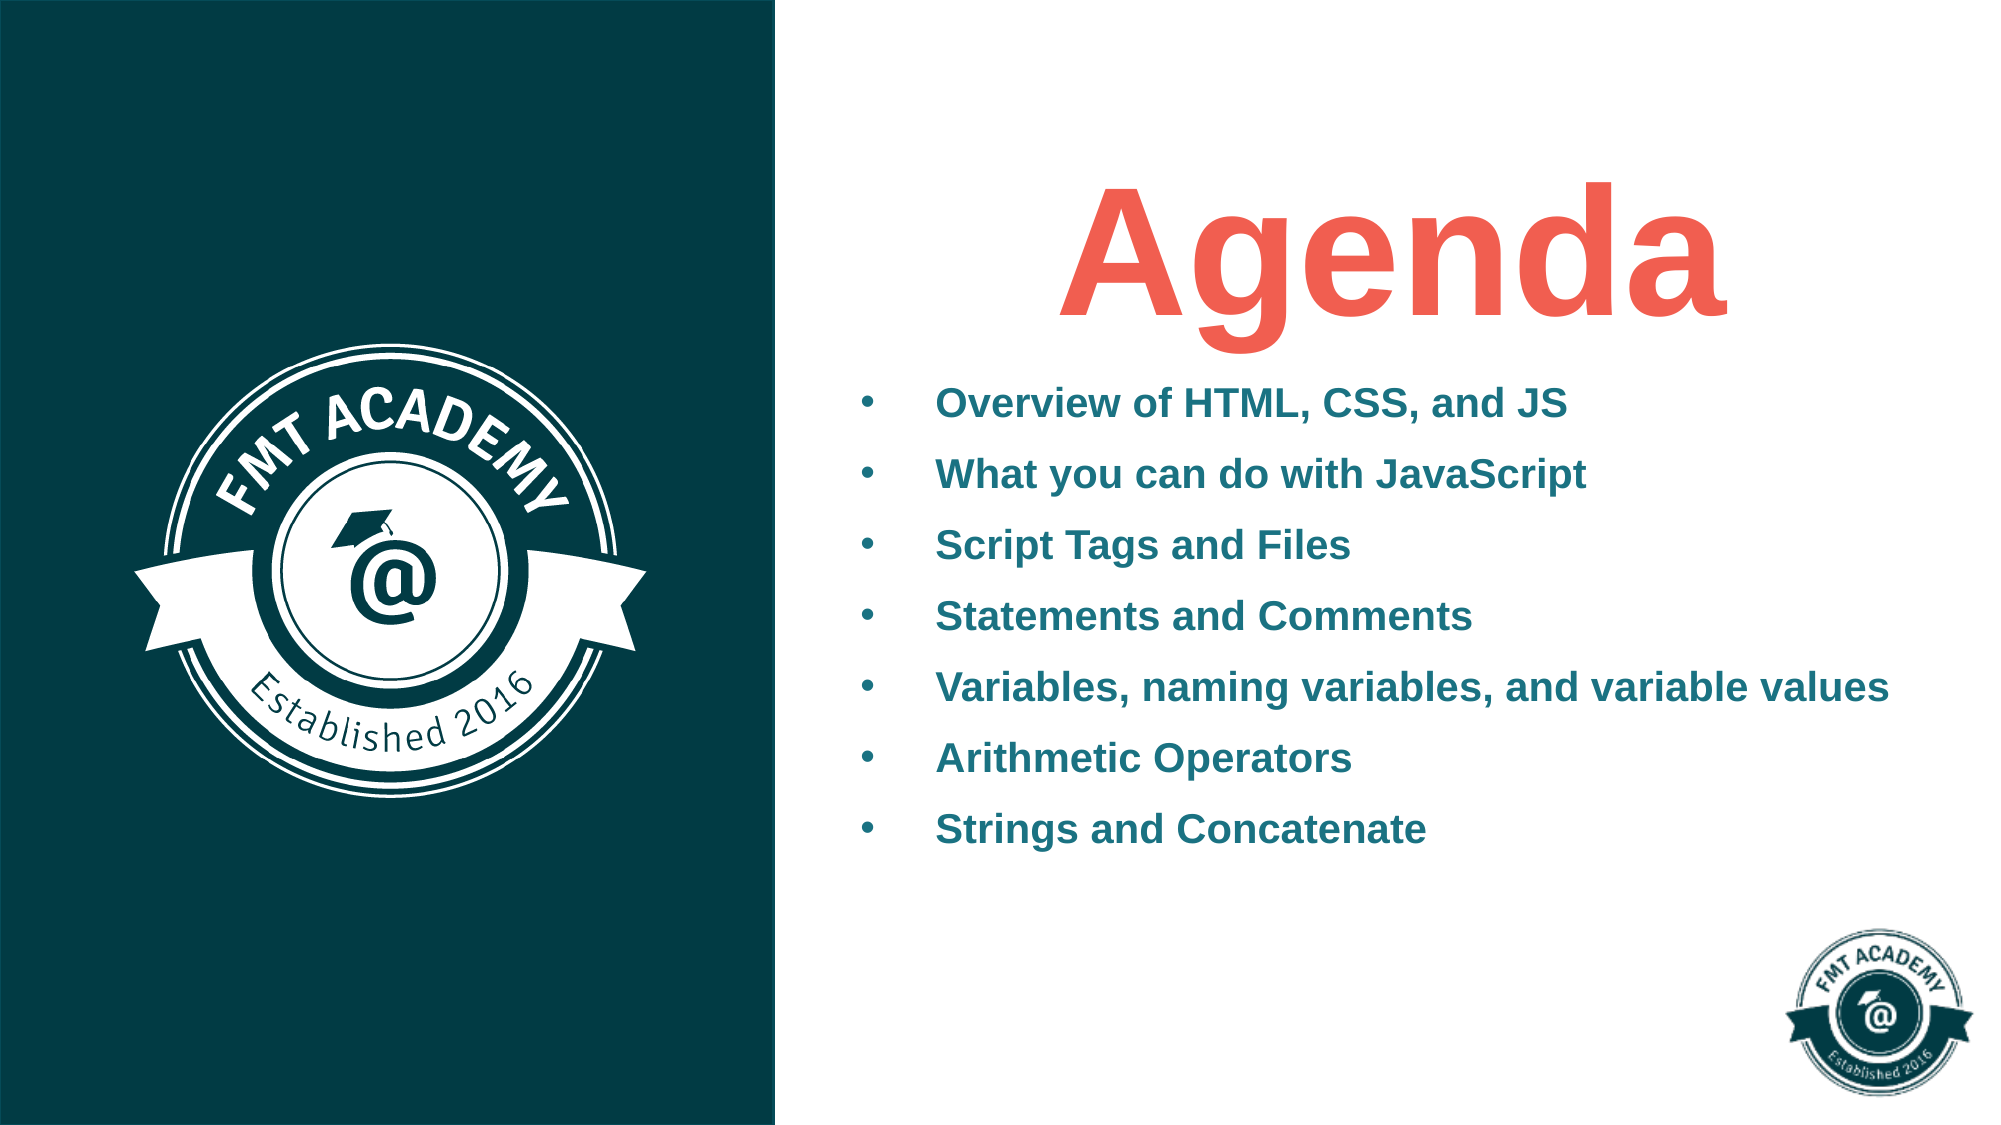

Agenda
Overview of HTML, CSS, and JS
What you can do with JavaScript
Script Tags and Files
Statements and Comments
Variables, naming variables, and variable values
Arithmetic Operators
Strings and Concatenate